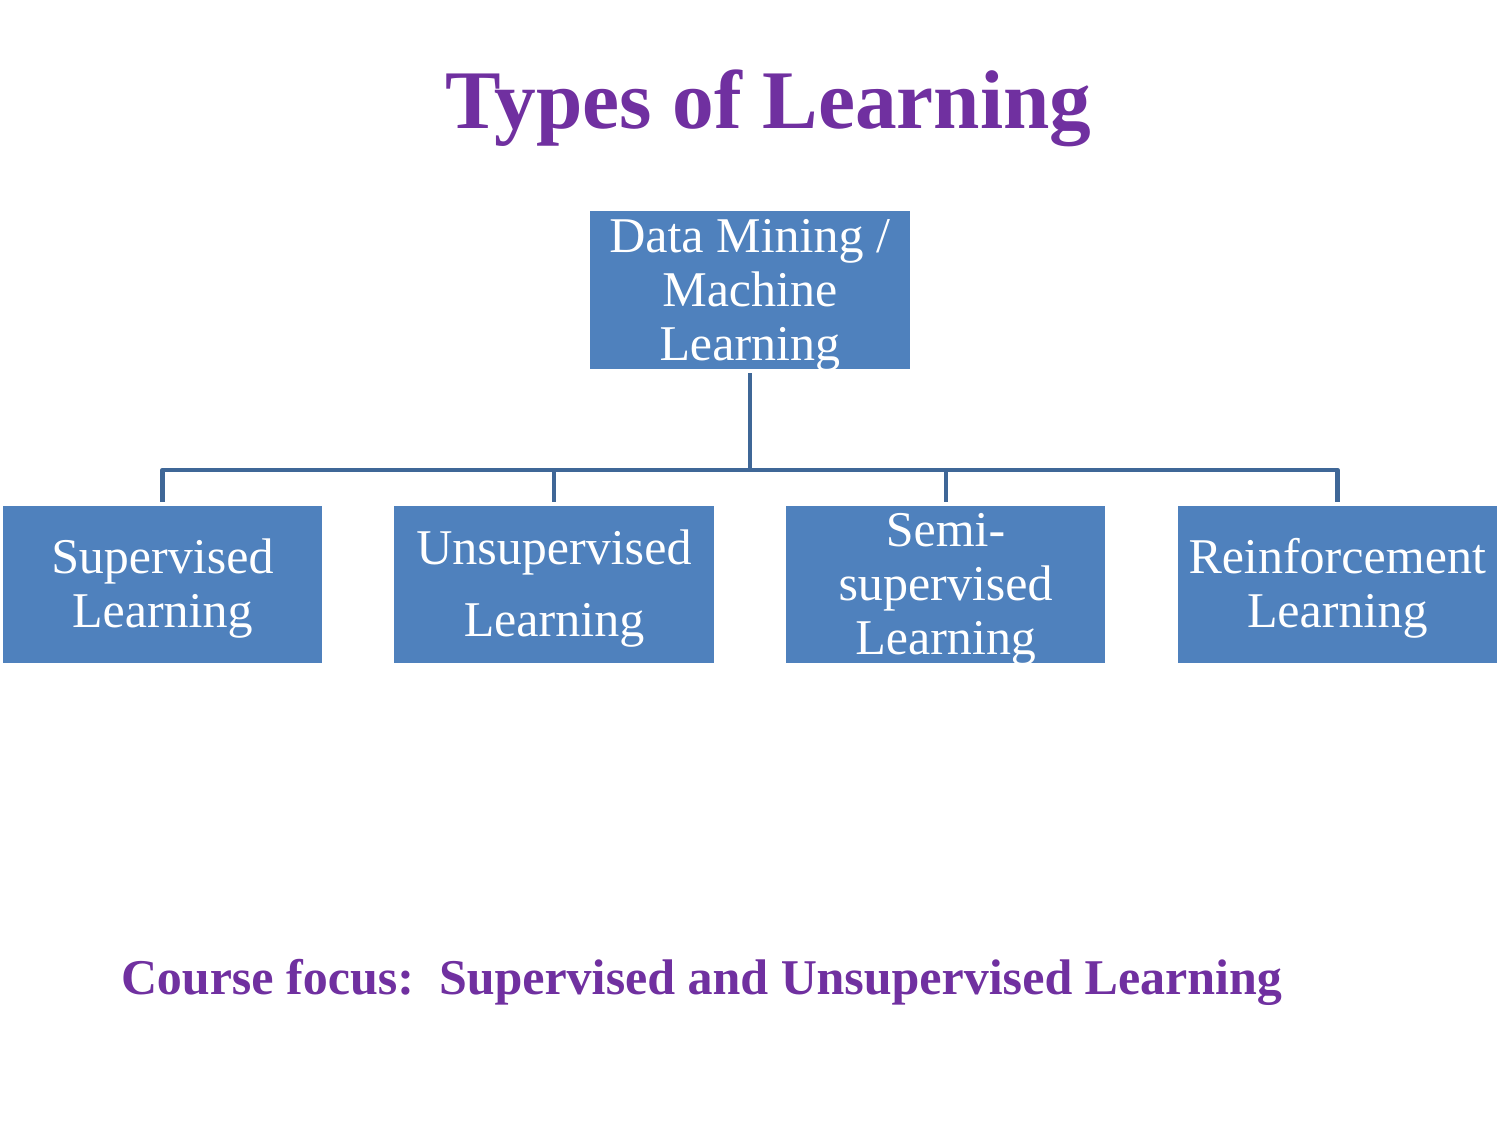

Types of Learning
Data Mining / Machine Learning
Supervised Learning
Unsupervised
Learning
Semi-supervised Learning
Reinforcement Learning
Course focus:  Supervised and Unsupervised Learning